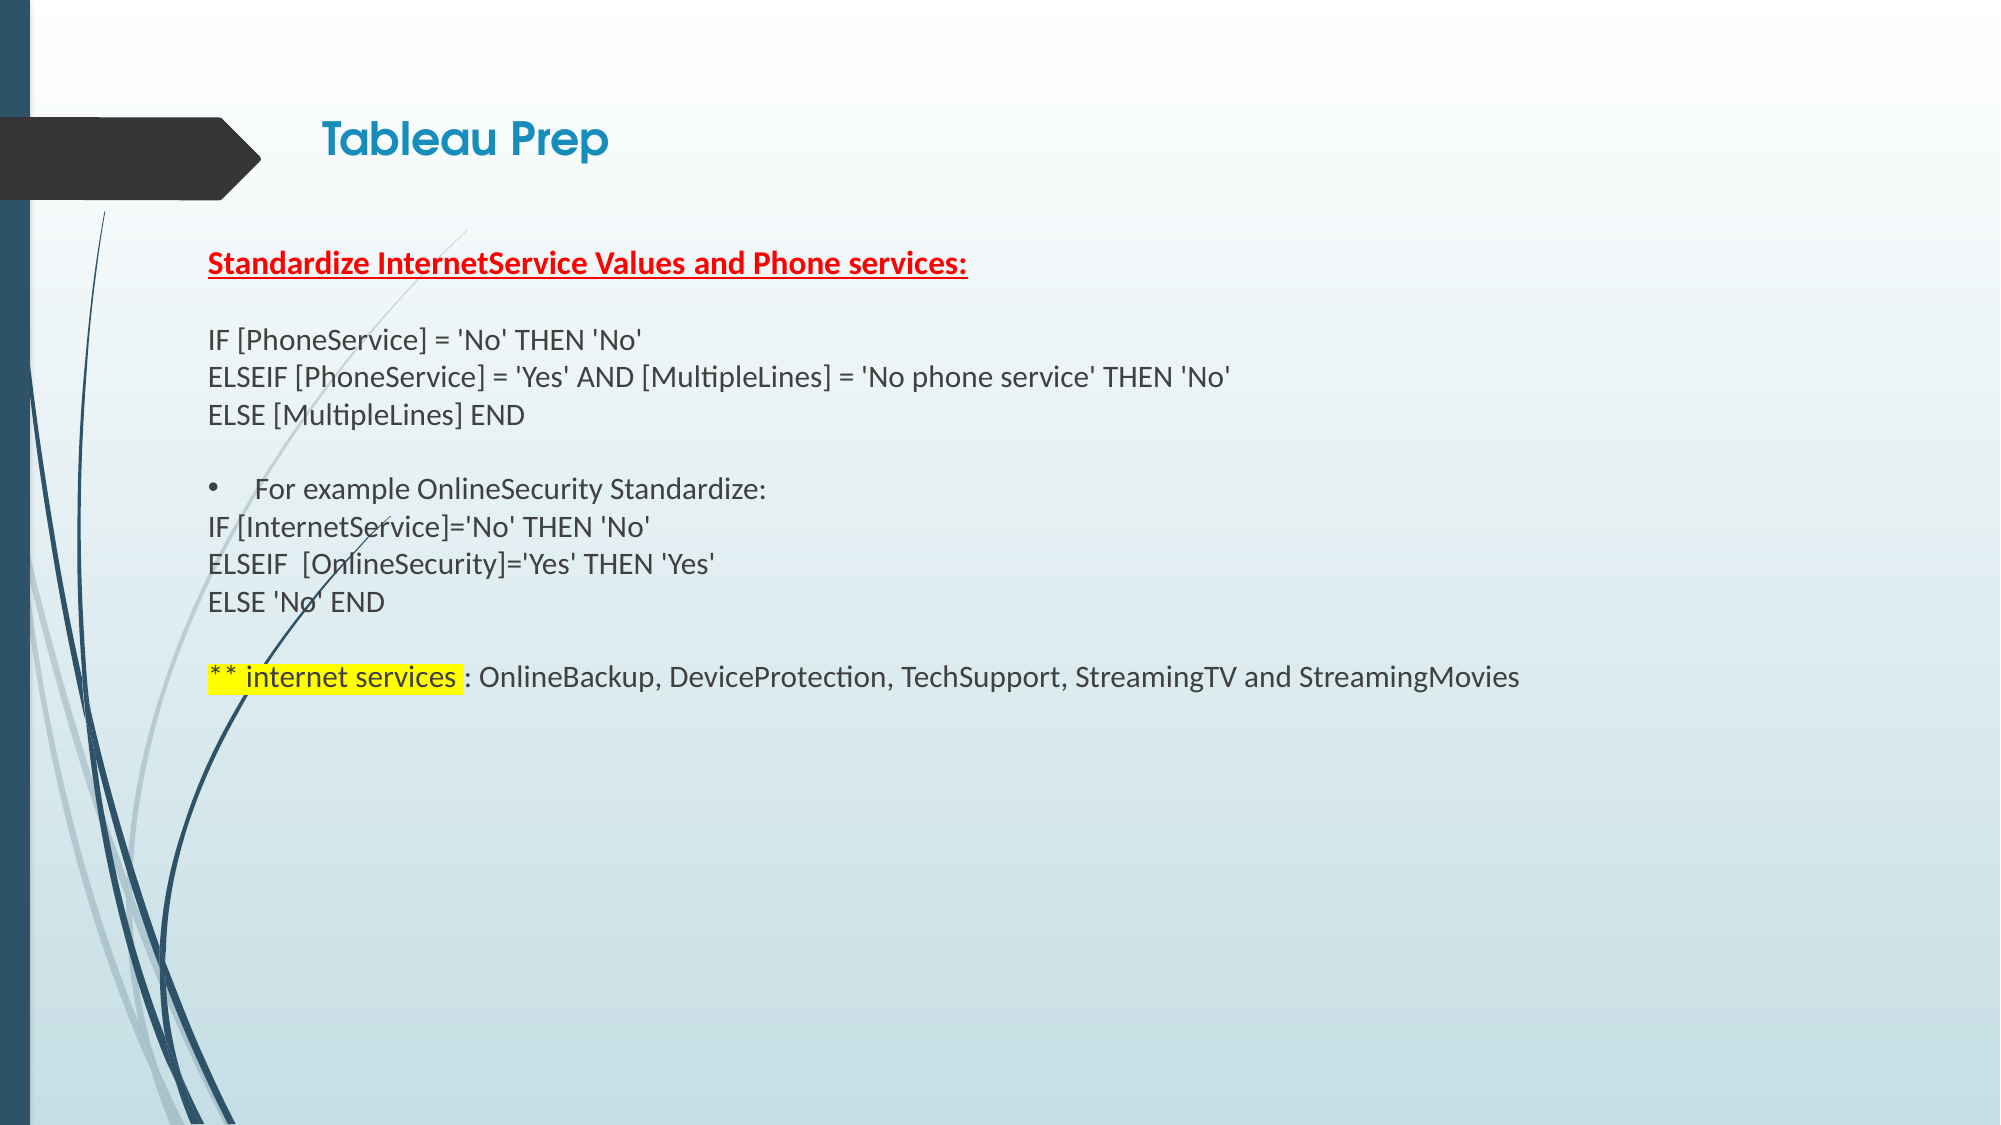

# Tableau Prep

Standardize InternetService Values and Phone services:

IF [PhoneService] = 'No' THEN 'No'
ELSEIF [PhoneService] = 'Yes' AND [MultipleLines] = 'No phone service' THEN 'No'
ELSE [MultipleLines] END

For example OnlineSecurity Standardize:
IF [InternetService]='No' THEN 'No'
ELSEIF  [OnlineSecurity]='Yes' THEN 'Yes'
ELSE 'No' END

** internet services : OnlineBackup, DeviceProtection, TechSupport, StreamingTV and StreamingMovies